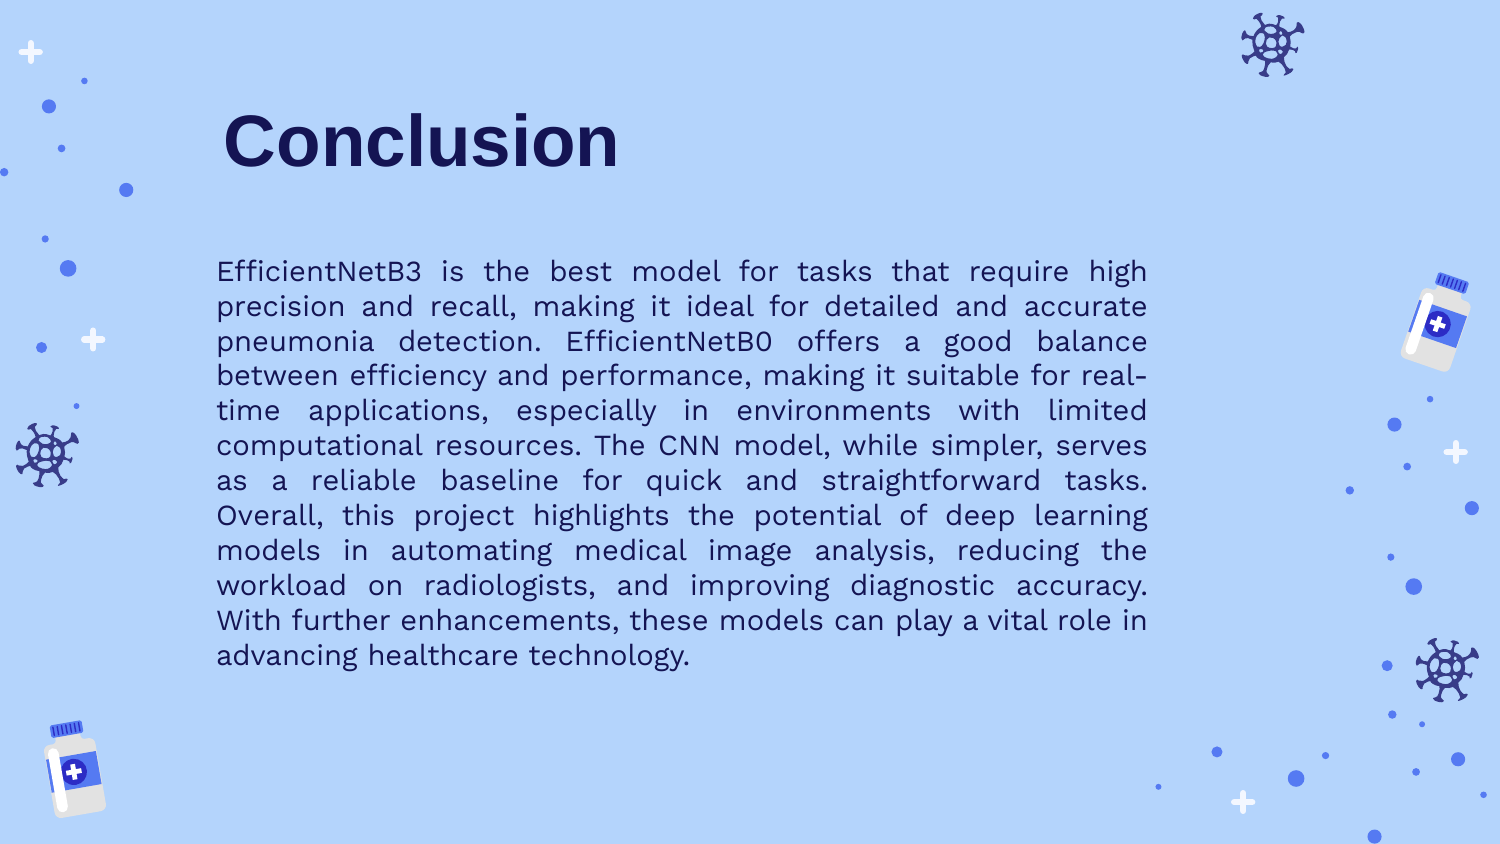

# Conclusion
EfficientNetB3 is the best model for tasks that require high precision and recall, making it ideal for detailed and accurate pneumonia detection. EfficientNetB0 offers a good balance between efficiency and performance, making it suitable for real-time applications, especially in environments with limited computational resources. The CNN model, while simpler, serves as a reliable baseline for quick and straightforward tasks. Overall, this project highlights the potential of deep learning models in automating medical image analysis, reducing the workload on radiologists, and improving diagnostic accuracy. With further enhancements, these models can play a vital role in advancing healthcare technology.